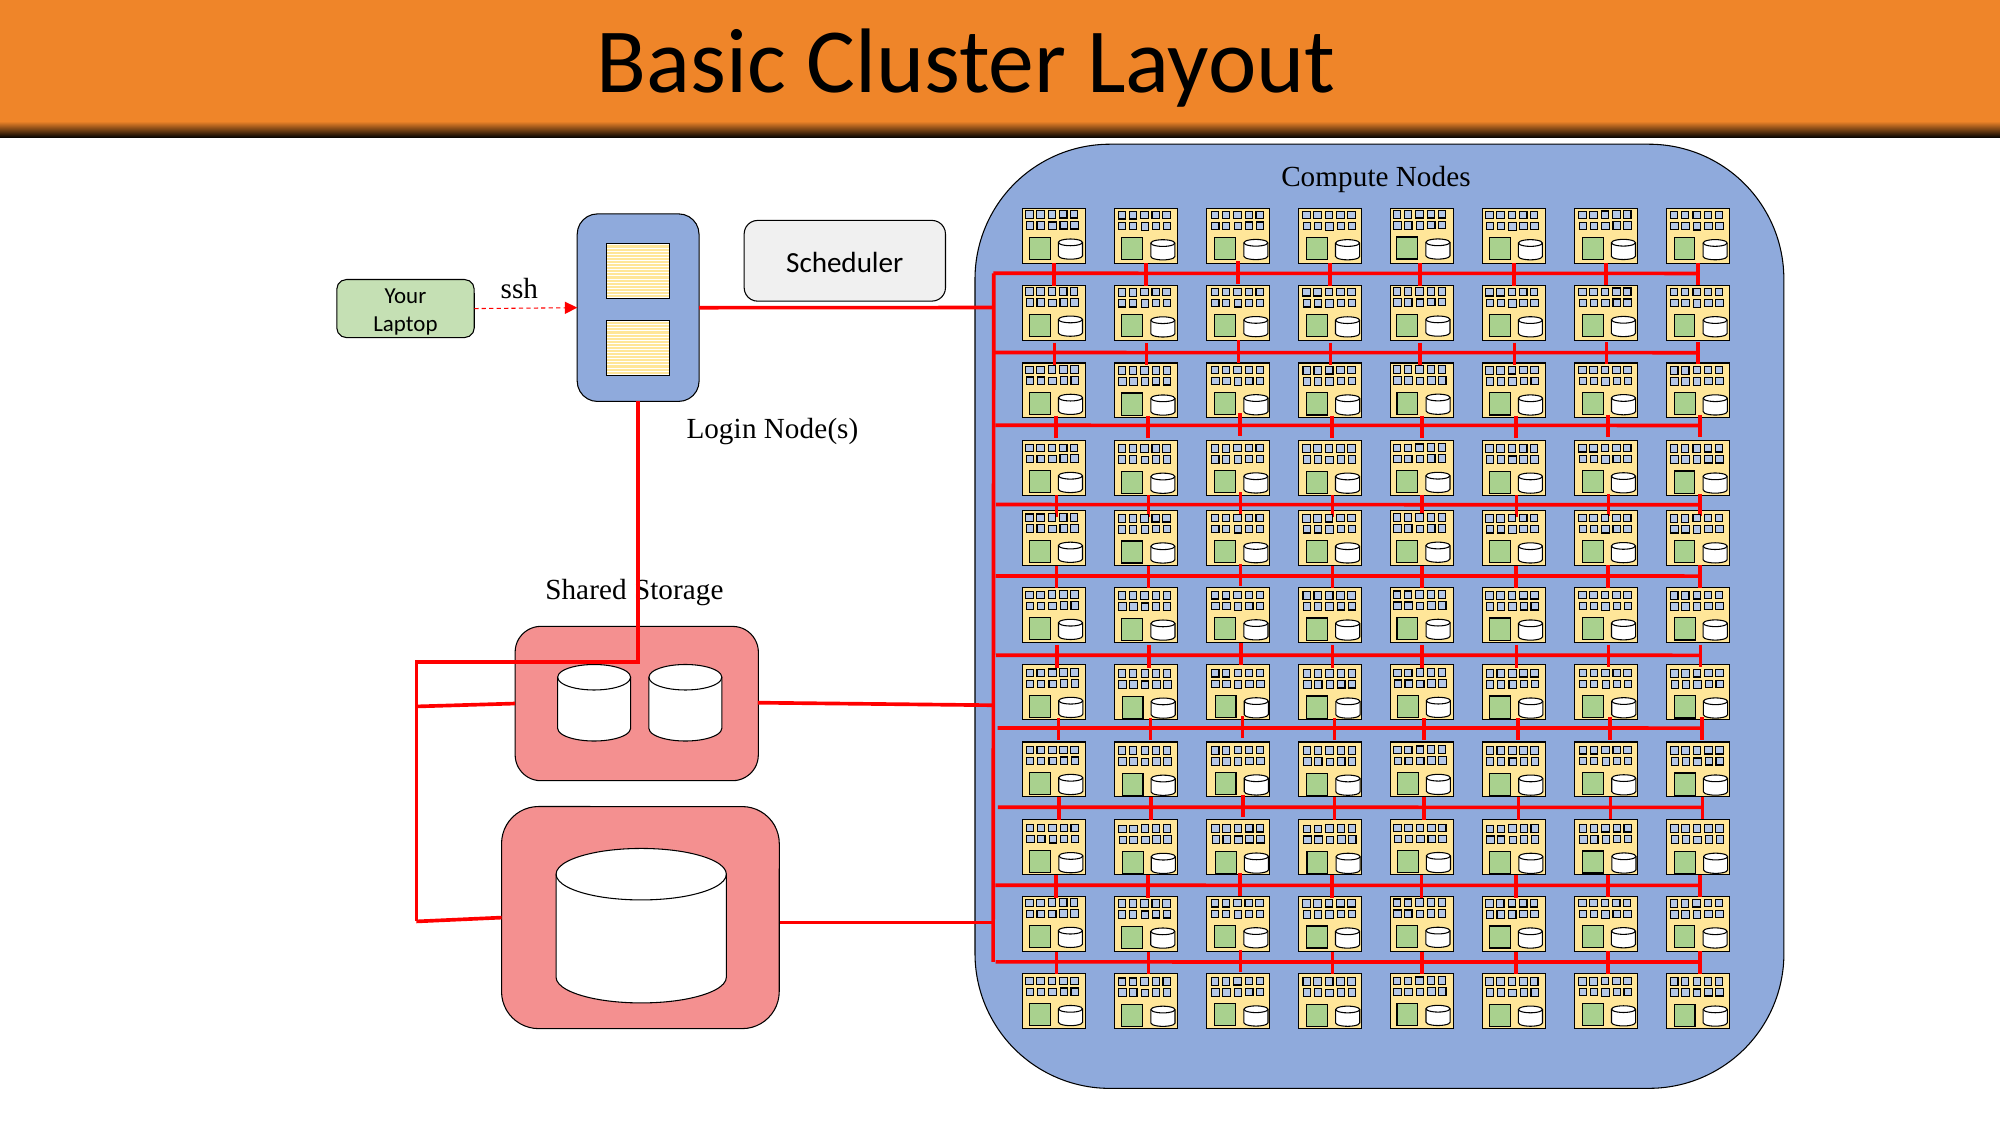

# Basic Cluster Layout

Compute Nodes

Scheduler

ssh
Your Laptop

Login Node(s)

Shared Storage